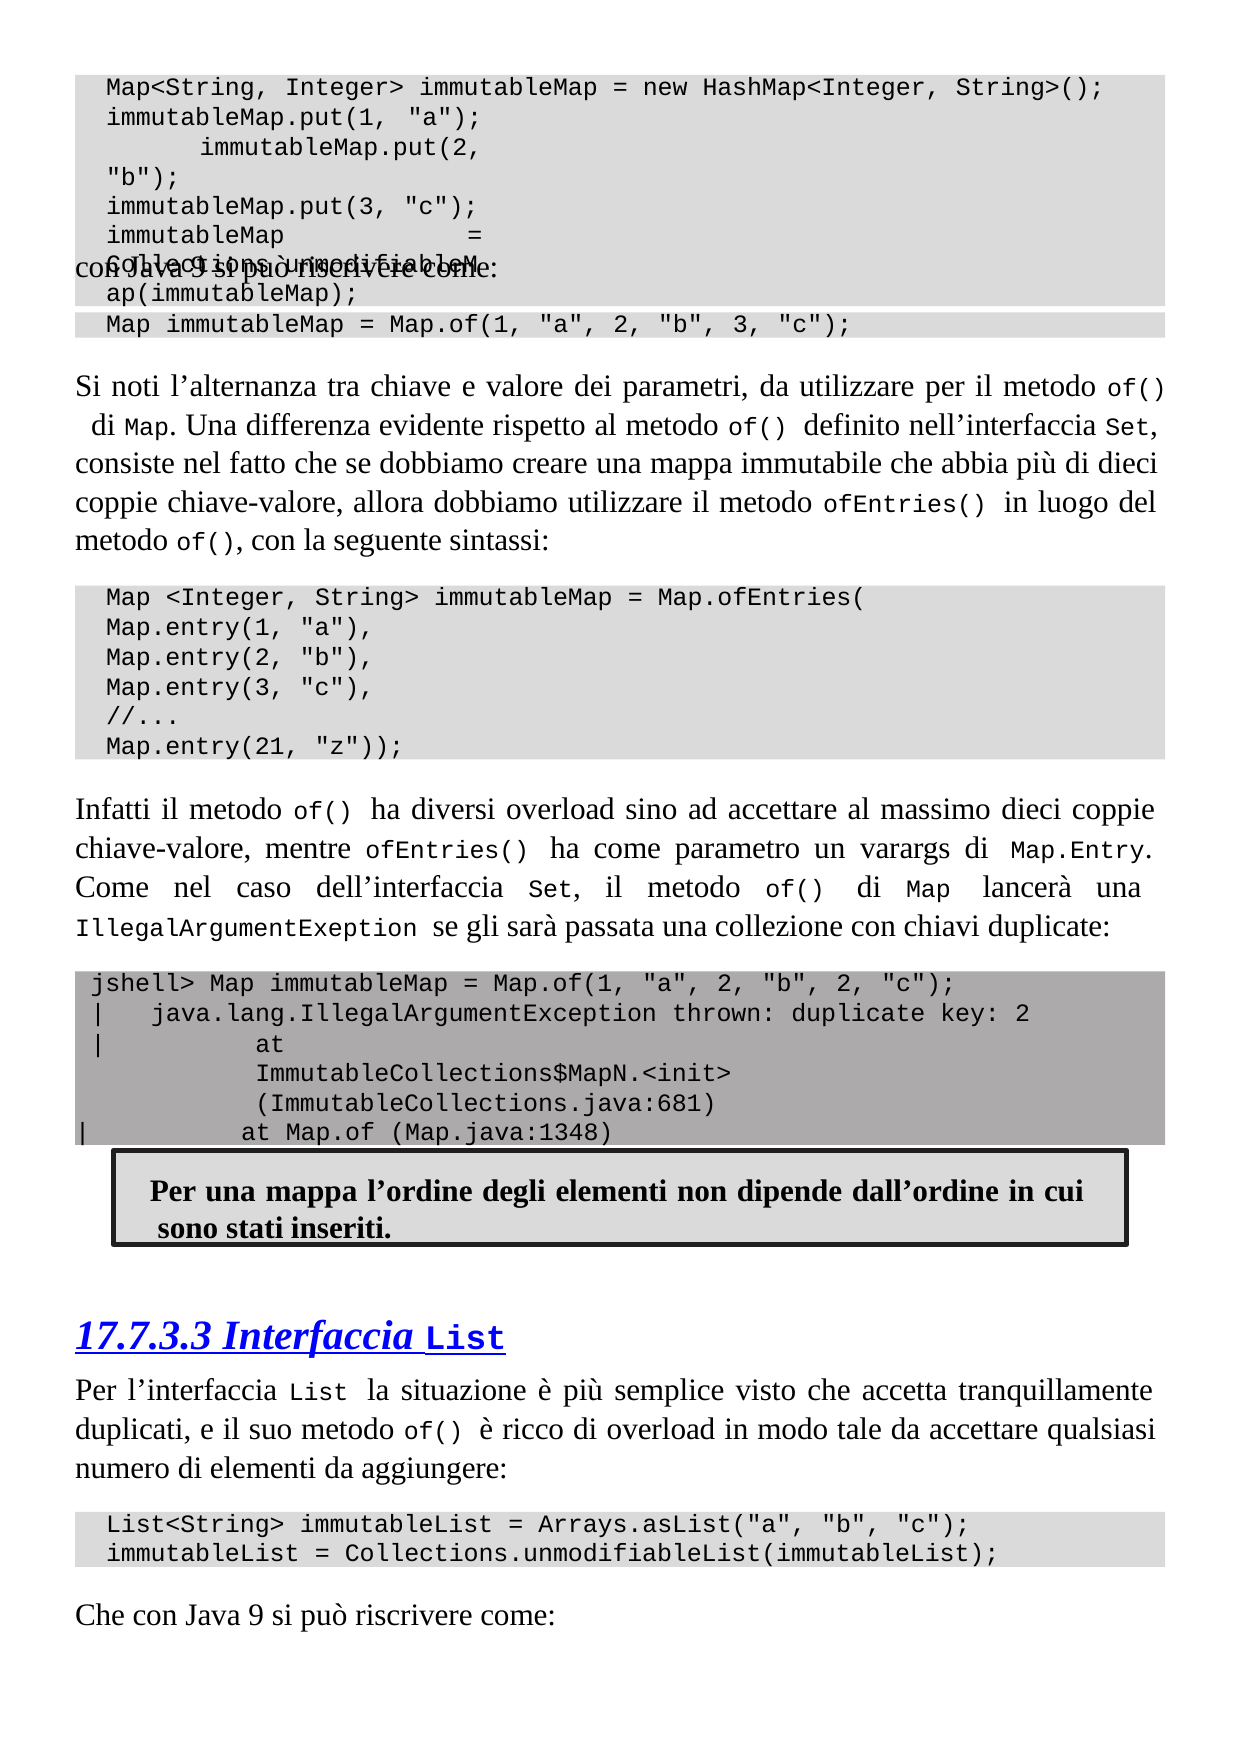

Map<String, Integer> immutableMap = new HashMap<Integer, String>();
immutableMap.put(1, "a");  immutableMap.put(2, "b");  immutableMap.put(3, "c");
immutableMap = Collections.unmodifiableMap(immutableMap);
con Java 9 si può riscrivere come:
Map immutableMap = Map.of(1, "a", 2, "b", 3, "c");
Si noti l’alternanza tra chiave e valore dei parametri, da utilizzare per il metodo of()  di Map. Una differenza evidente rispetto al metodo of() definito nell’interfaccia Set,  consiste nel fatto che se dobbiamo creare una mappa immutabile che abbia più di dieci  coppie chiave-valore, allora dobbiamo utilizzare il metodo ofEntries() in luogo del  metodo of(), con la seguente sintassi:
Map <Integer, String> immutableMap = Map.ofEntries(
Map.entry(1, "a"),
Map.entry(2, "b"),
Map.entry(3, "c"),
//...
Map.entry(21, "z"));
Infatti il metodo of() ha diversi overload sino ad accettare al massimo dieci coppie  chiave-valore, mentre ofEntries() ha come parametro un varargs di Map.Entry.  Come nel caso dell’interfaccia Set, il metodo of() di Map lancerà una  IllegalArgumentExeption se gli sarà passata una collezione con chiavi duplicate:
jshell> Map immutableMap = Map.of(1, "a", 2, "b", 2, "c");
|	java.lang.IllegalArgumentException thrown: duplicate key: 2
|	at ImmutableCollections$MapN.<init>  (ImmutableCollections.java:681)
|	at Map.of (Map.java:1348)
Per una mappa l’ordine degli elementi non dipende dall’ordine in cui  sono stati inseriti.
17.7.3.3 Interfaccia List
Per l’interfaccia List la situazione è più semplice visto che accetta tranquillamente  duplicati, e il suo metodo of() è ricco di overload in modo tale da accettare qualsiasi  numero di elementi da aggiungere:
List<String> immutableList = Arrays.asList("a", "b", "c");
immutableList = Collections.unmodifiableList(immutableList);
Che con Java 9 si può riscrivere come: